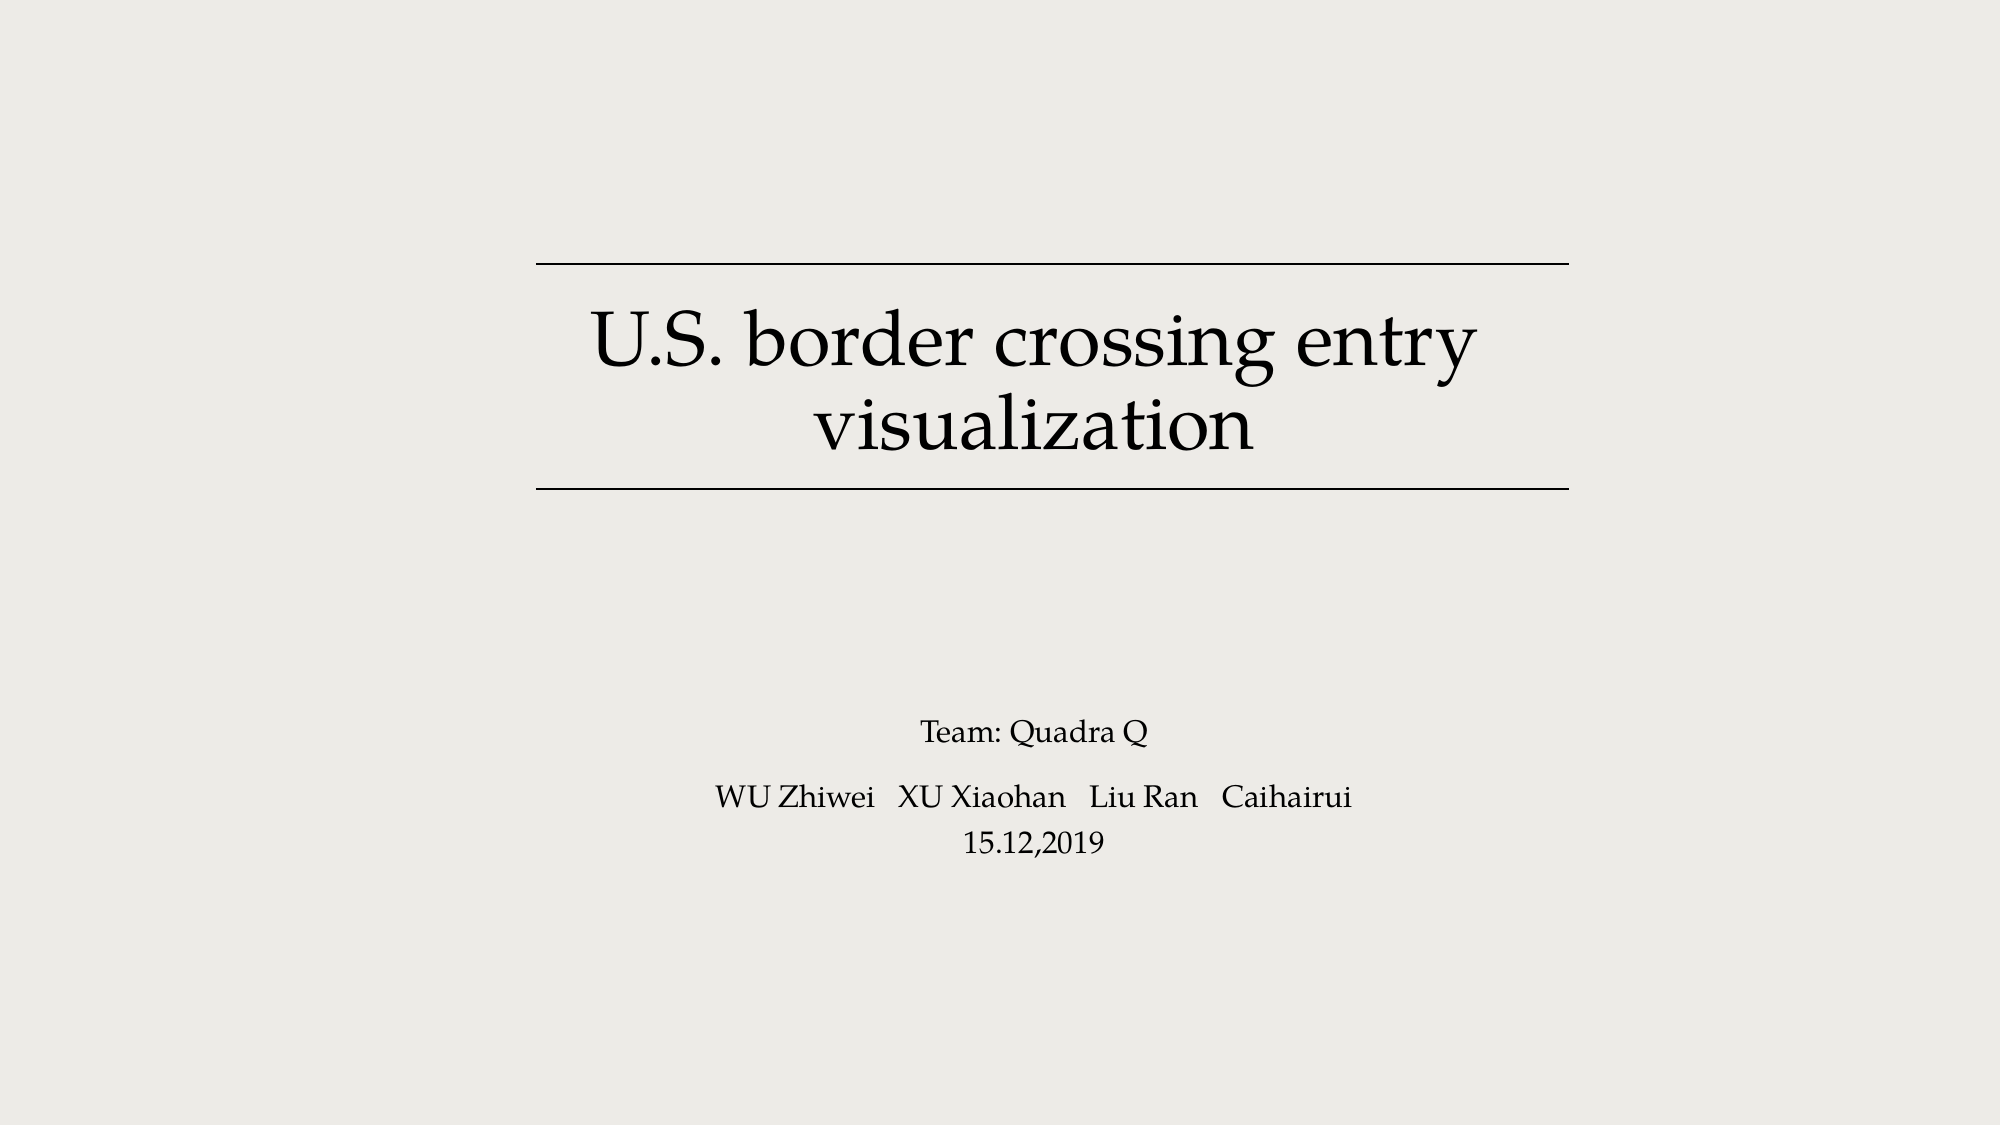

# U.S. border crossing entry visualization
Team: Quadra Q
WU Zhiwei   XU Xiaohan   Liu Ran   Caihairui
15.12,2019